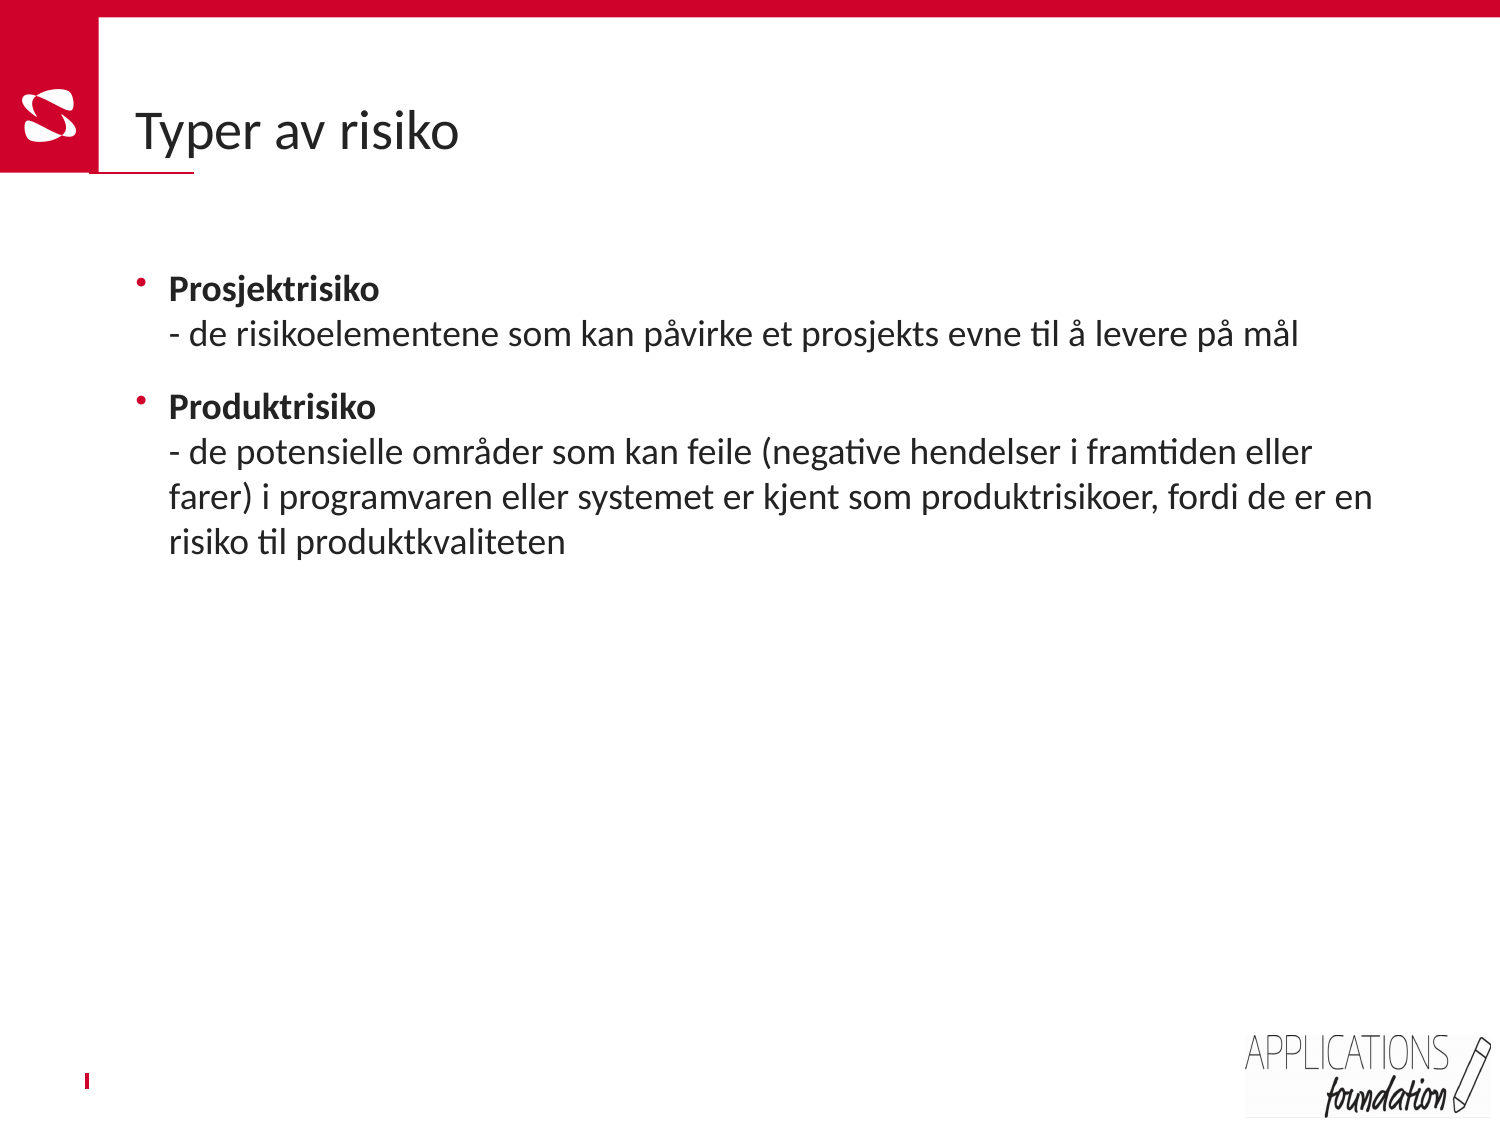

Typer av risiko
Prosjektrisiko
- de risikoelementene som kan påvirke et prosjekts evne til å levere på mål
Produktrisiko
- de potensielle områder som kan feile (negative hendelser i framtiden eller farer) i programvaren eller systemet er kjent som produktrisikoer, fordi de er en risiko til produktkvaliteten